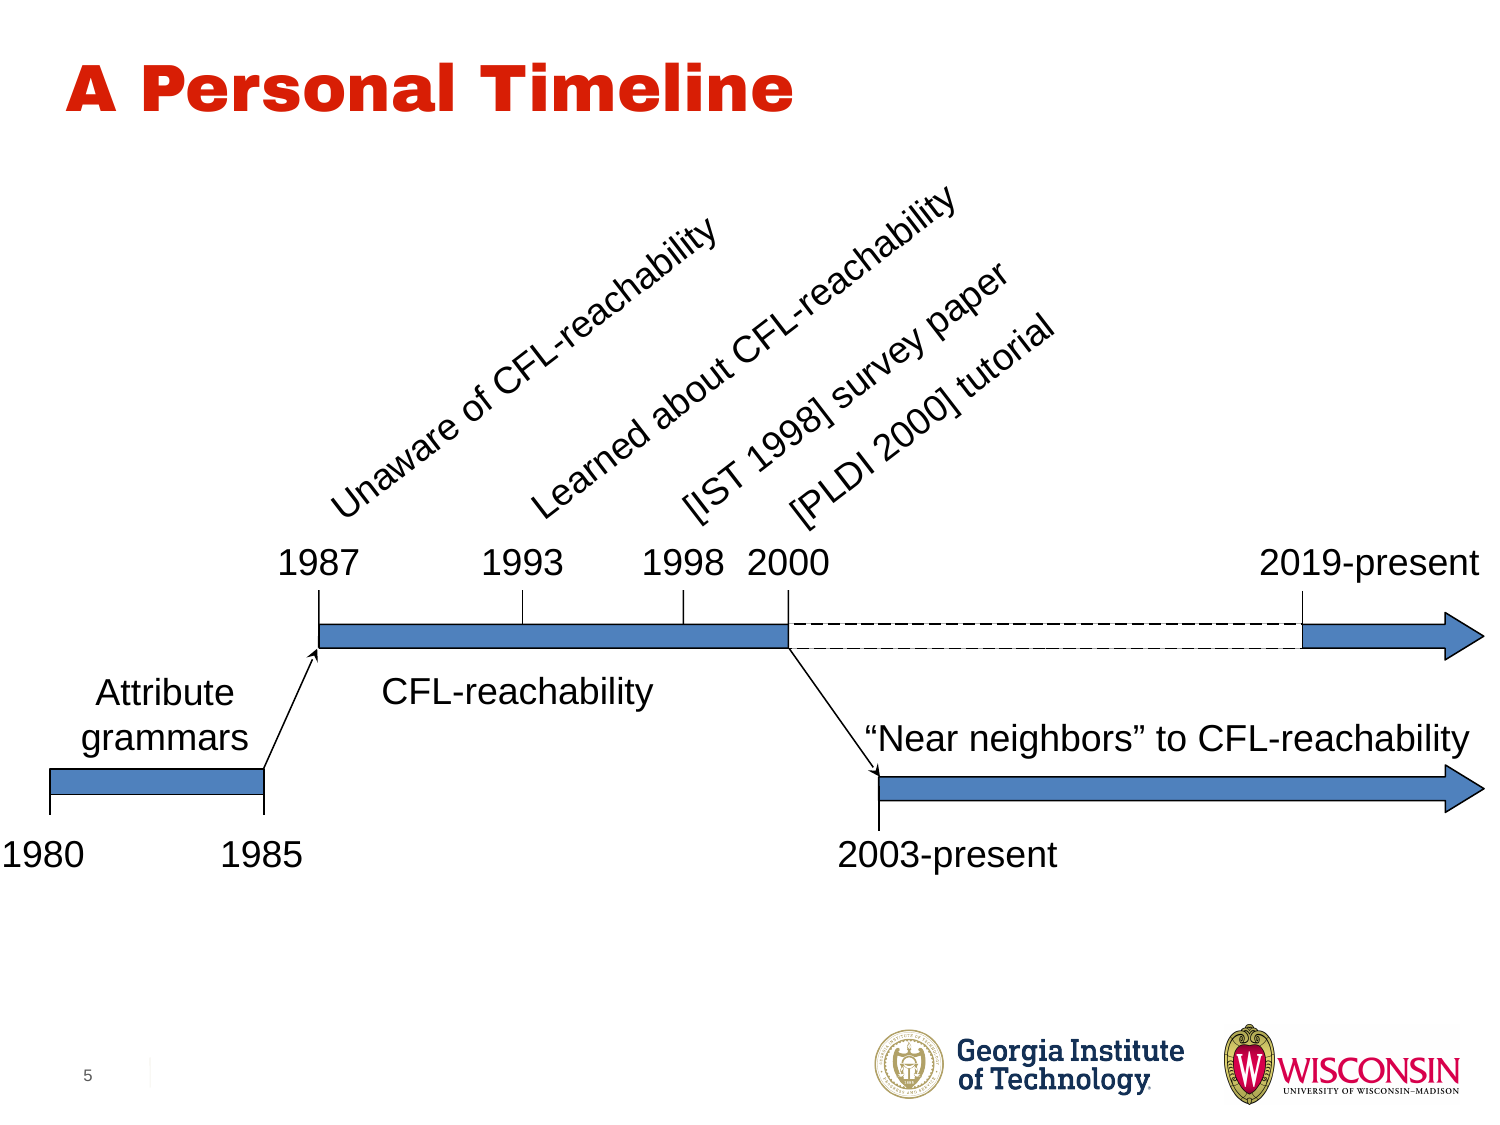

# A Personal Timeline
Learned about CFL-reachability
Unaware of CFL-reachability
[IST 1998] survey paper
[PLDI 2000] tutorial
1987
1993
1998
2000
2019-present

CFL-reachability
Attribute
grammars
“Near neighbors” to CFL-reachability

1980
1985
2003-present
5